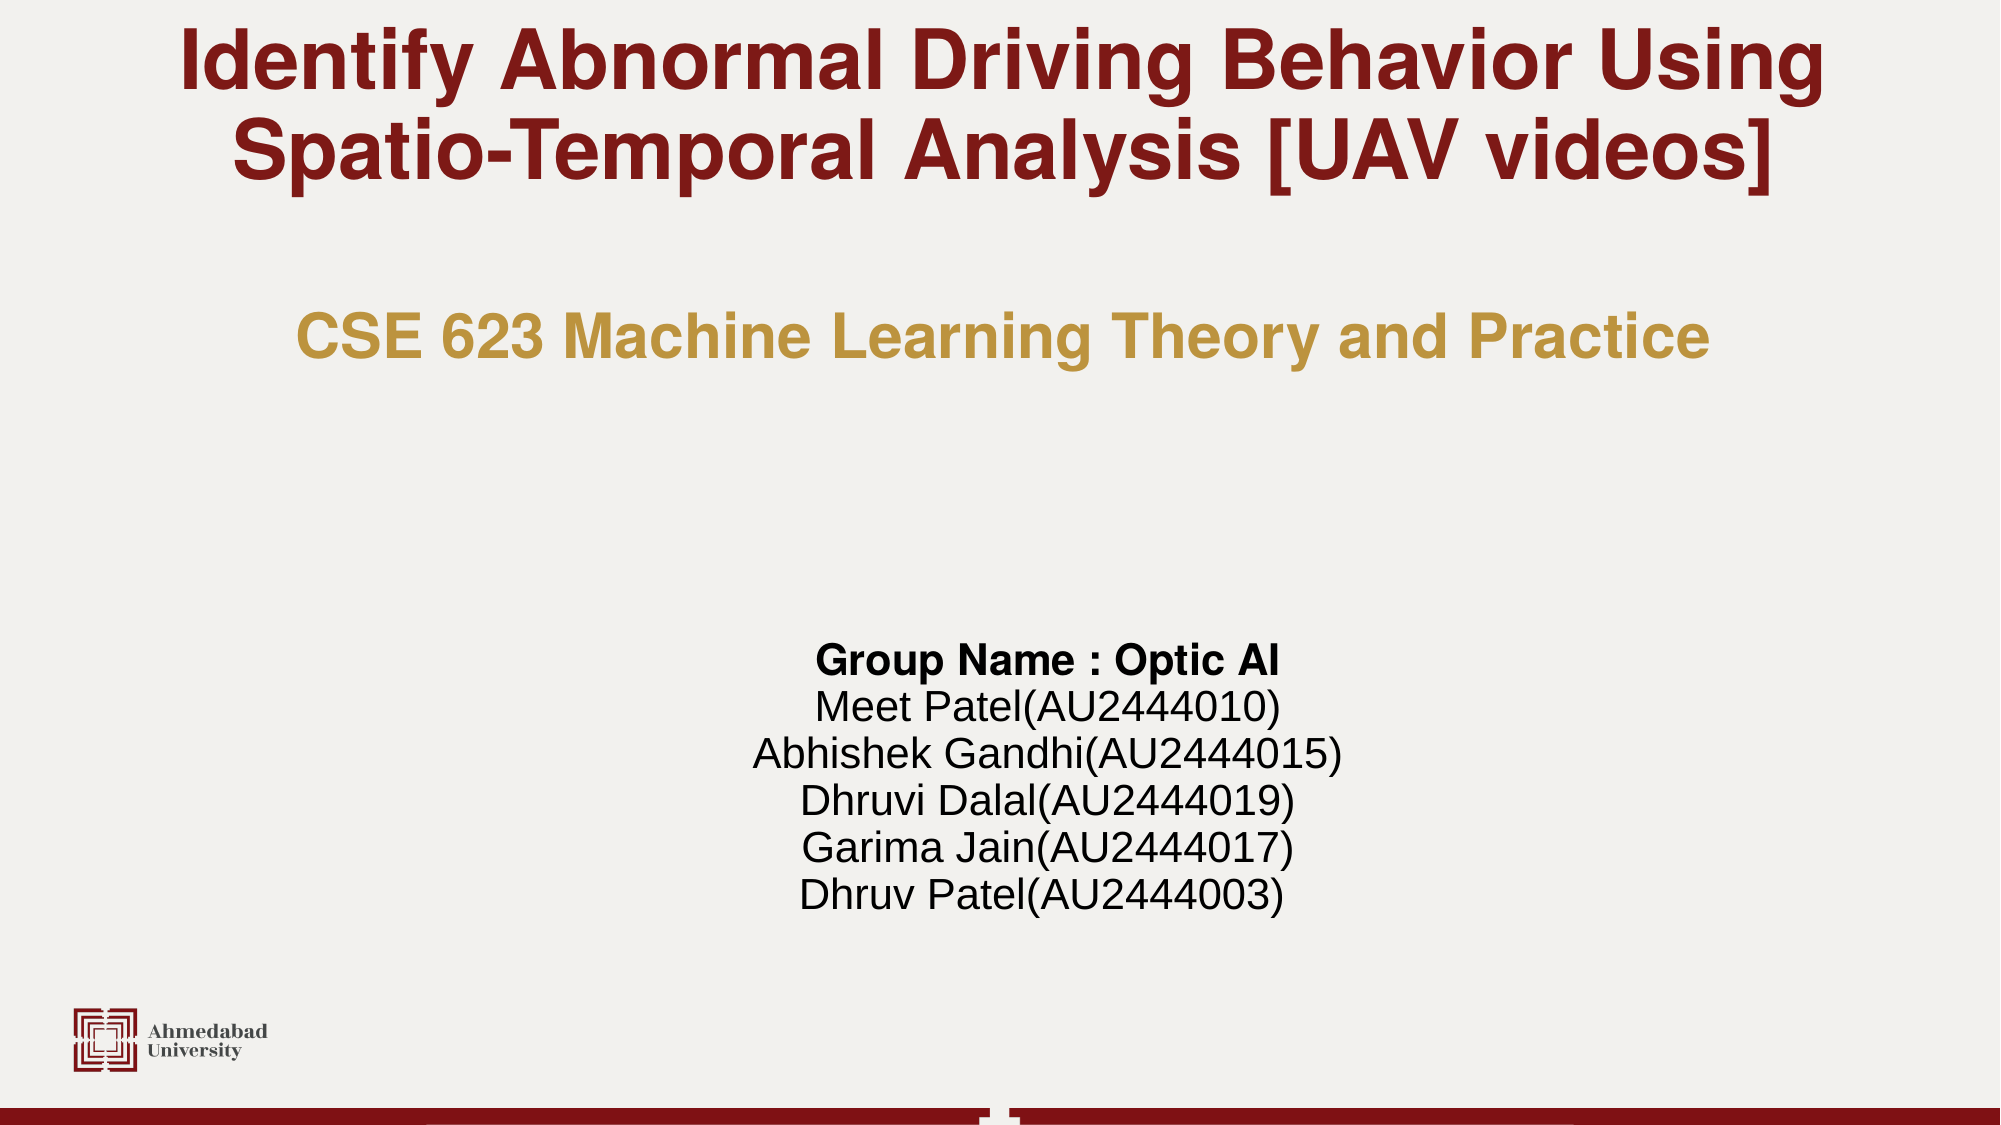

Identify Abnormal Driving Behavior Using
Spatio-Temporal Analysis [UAV videos]
# CSE 623 Machine Learning Theory and Practice
Group Name : Optic AI
Meet Patel(AU2444010)
Abhishek Gandhi(AU2444015)
Dhruvi Dalal(AU2444019)
Garima Jain(AU2444017)
Dhruv Patel(AU2444003)